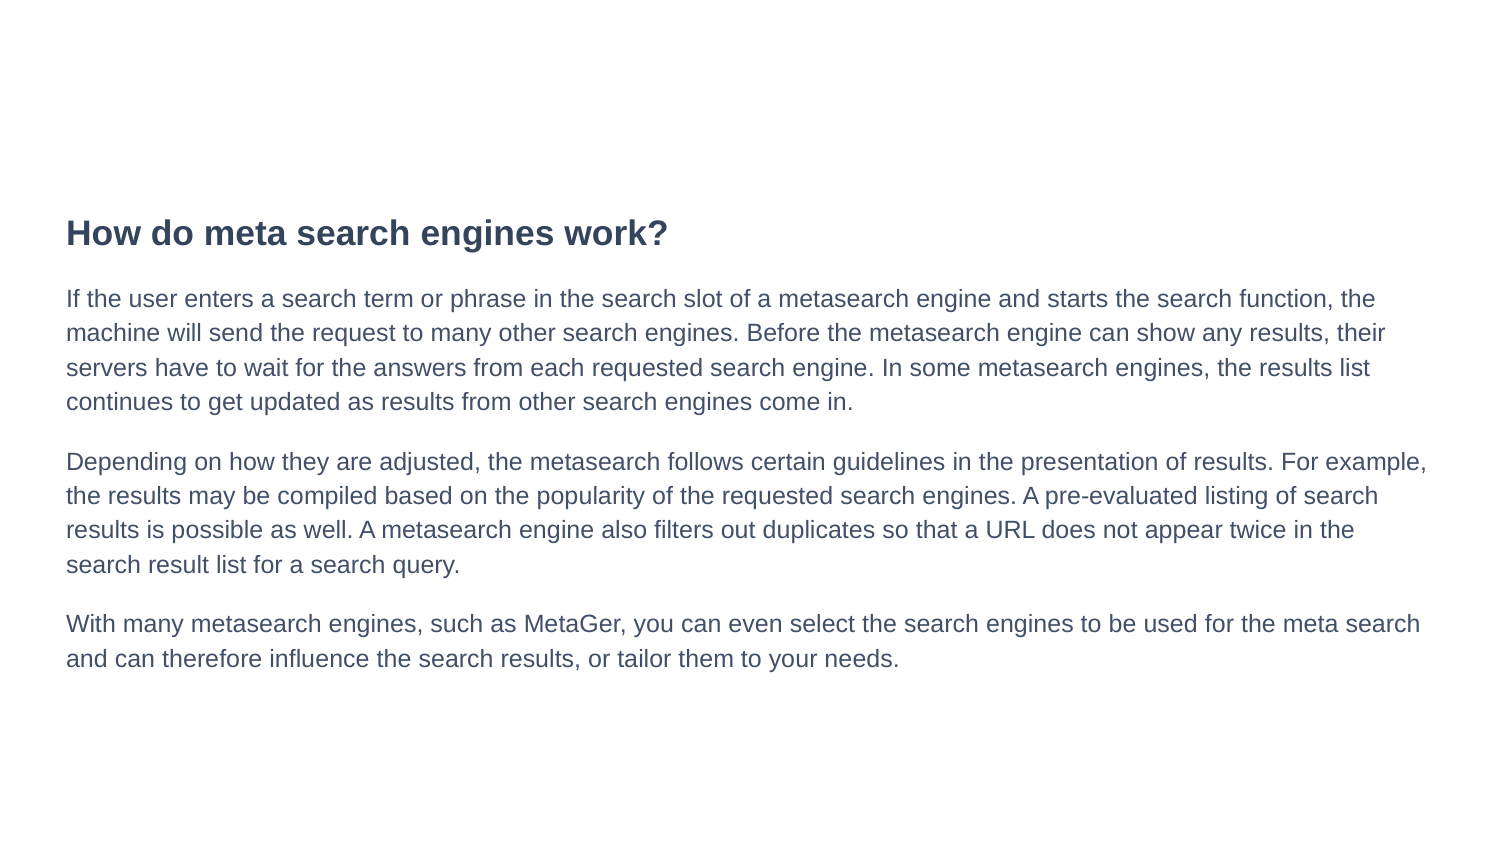

#
How do meta search engines work?
If the user enters a search term or phrase in the search slot of a metasearch engine and starts the search function, the machine will send the request to many other search engines. Before the metasearch engine can show any results, their servers have to wait for the answers from each requested search engine. In some metasearch engines, the results list continues to get updated as results from other search engines come in.
Depending on how they are adjusted, the metasearch follows certain guidelines in the presentation of results. For example, the results may be compiled based on the popularity of the requested search engines. A pre-evaluated listing of search results is possible as well. A metasearch engine also filters out duplicates so that a URL does not appear twice in the search result list for a search query.
With many metasearch engines, such as MetaGer, you can even select the search engines to be used for the meta search and can therefore influence the search results, or tailor them to your needs.